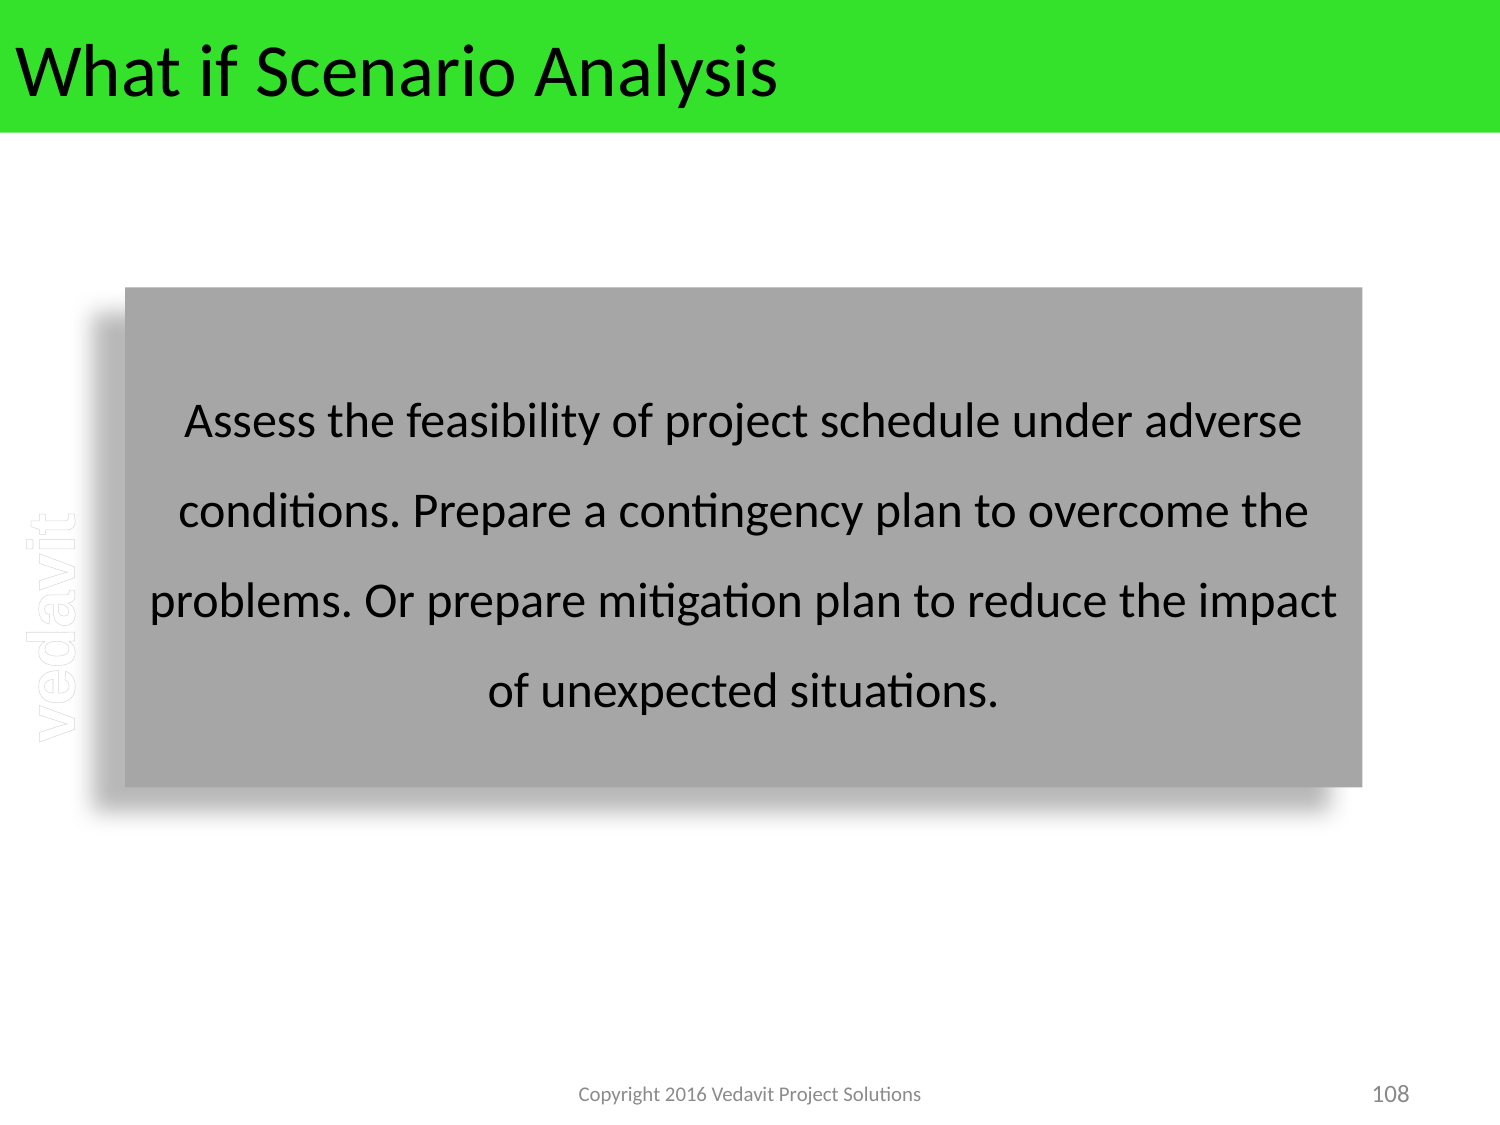

# What if Scenario Analysis
Assess the feasibility of project schedule under adverse conditions. Prepare a contingency plan to overcome the problems. Or prepare mitigation plan to reduce the impact of unexpected situations.
Copyright 2016 Vedavit Project Solutions
108